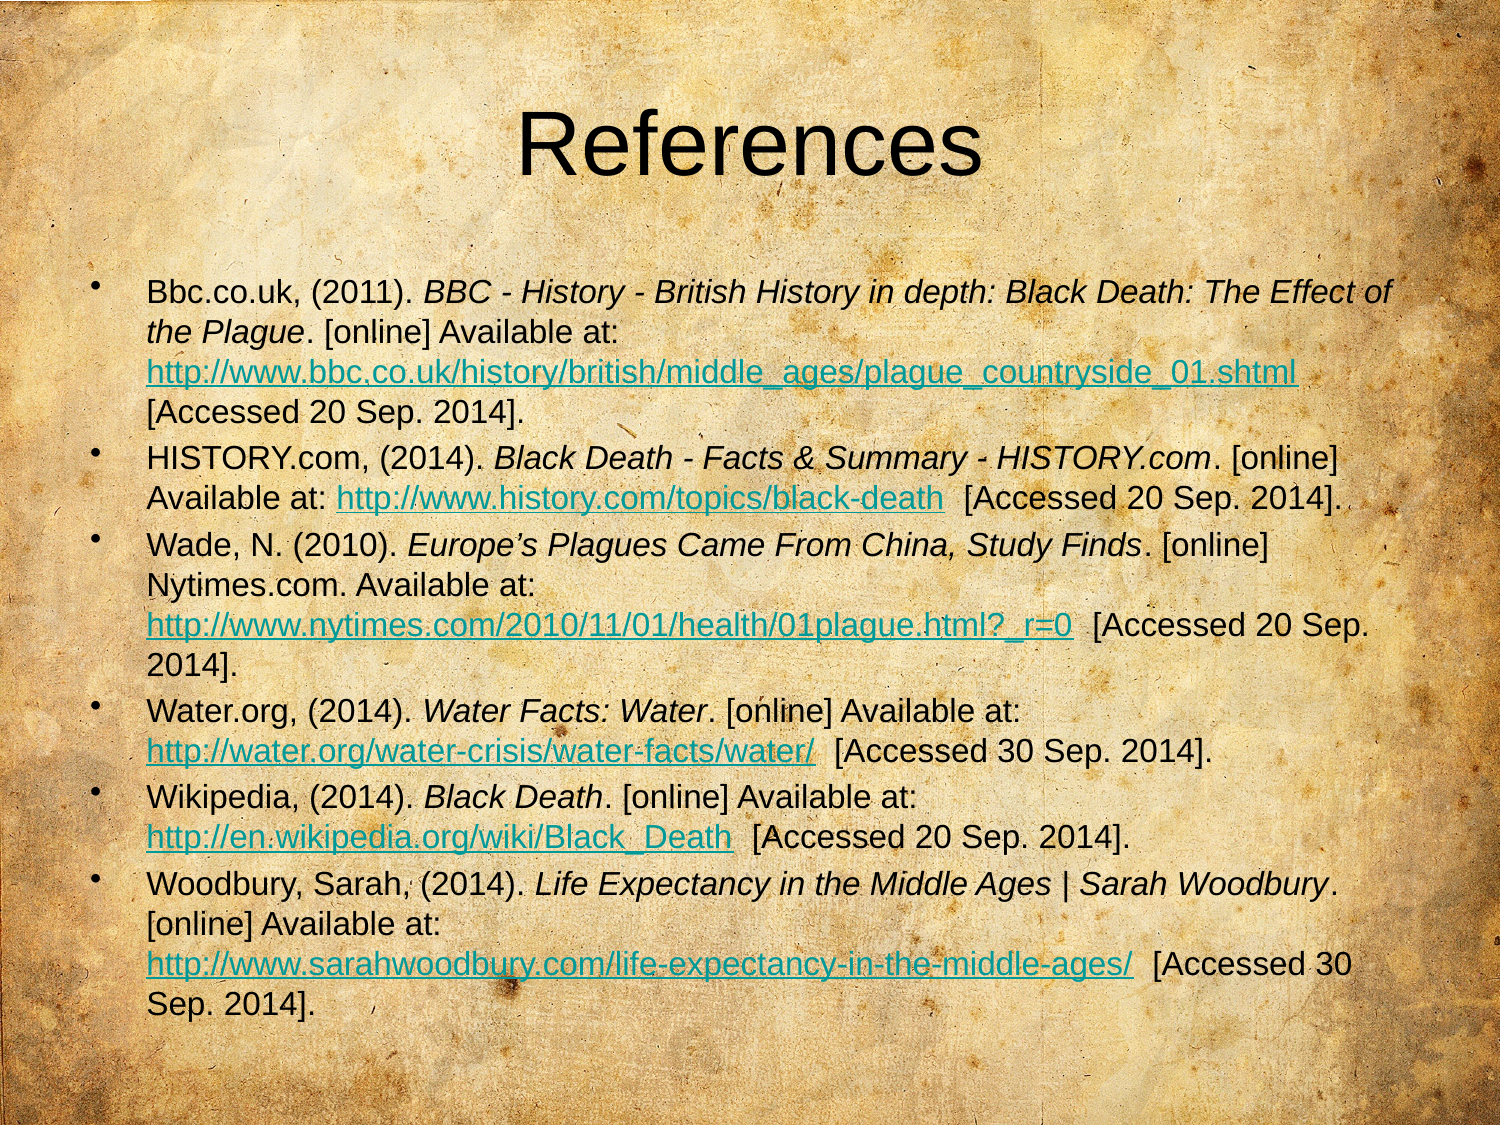

# References
Bbc.co.uk, (2011). BBC - History - British History in depth: Black Death: The Effect of the Plague. [online] Available at: http://www.bbc.co.uk/history/british/middle_ages/plague_countryside_01.shtml  [Accessed 20 Sep. 2014].
HISTORY.com, (2014). Black Death - Facts & Summary - HISTORY.com. [online] Available at: http://www.history.com/topics/black-death  [Accessed 20 Sep. 2014].
Wade, N. (2010). Europe’s Plagues Came From China, Study Finds. [online] Nytimes.com. Available at: http://www.nytimes.com/2010/11/01/health/01plague.html?_r=0  [Accessed 20 Sep. 2014].
Water.org, (2014). Water Facts: Water. [online] Available at: http://water.org/water-crisis/water-facts/water/  [Accessed 30 Sep. 2014].
Wikipedia, (2014). Black Death. [online] Available at: http://en.wikipedia.org/wiki/Black_Death  [Accessed 20 Sep. 2014].
Woodbury, Sarah, (2014). Life Expectancy in the Middle Ages | Sarah Woodbury. [online] Available at: http://www.sarahwoodbury.com/life-expectancy-in-the-middle-ages/  [Accessed 30 Sep. 2014].